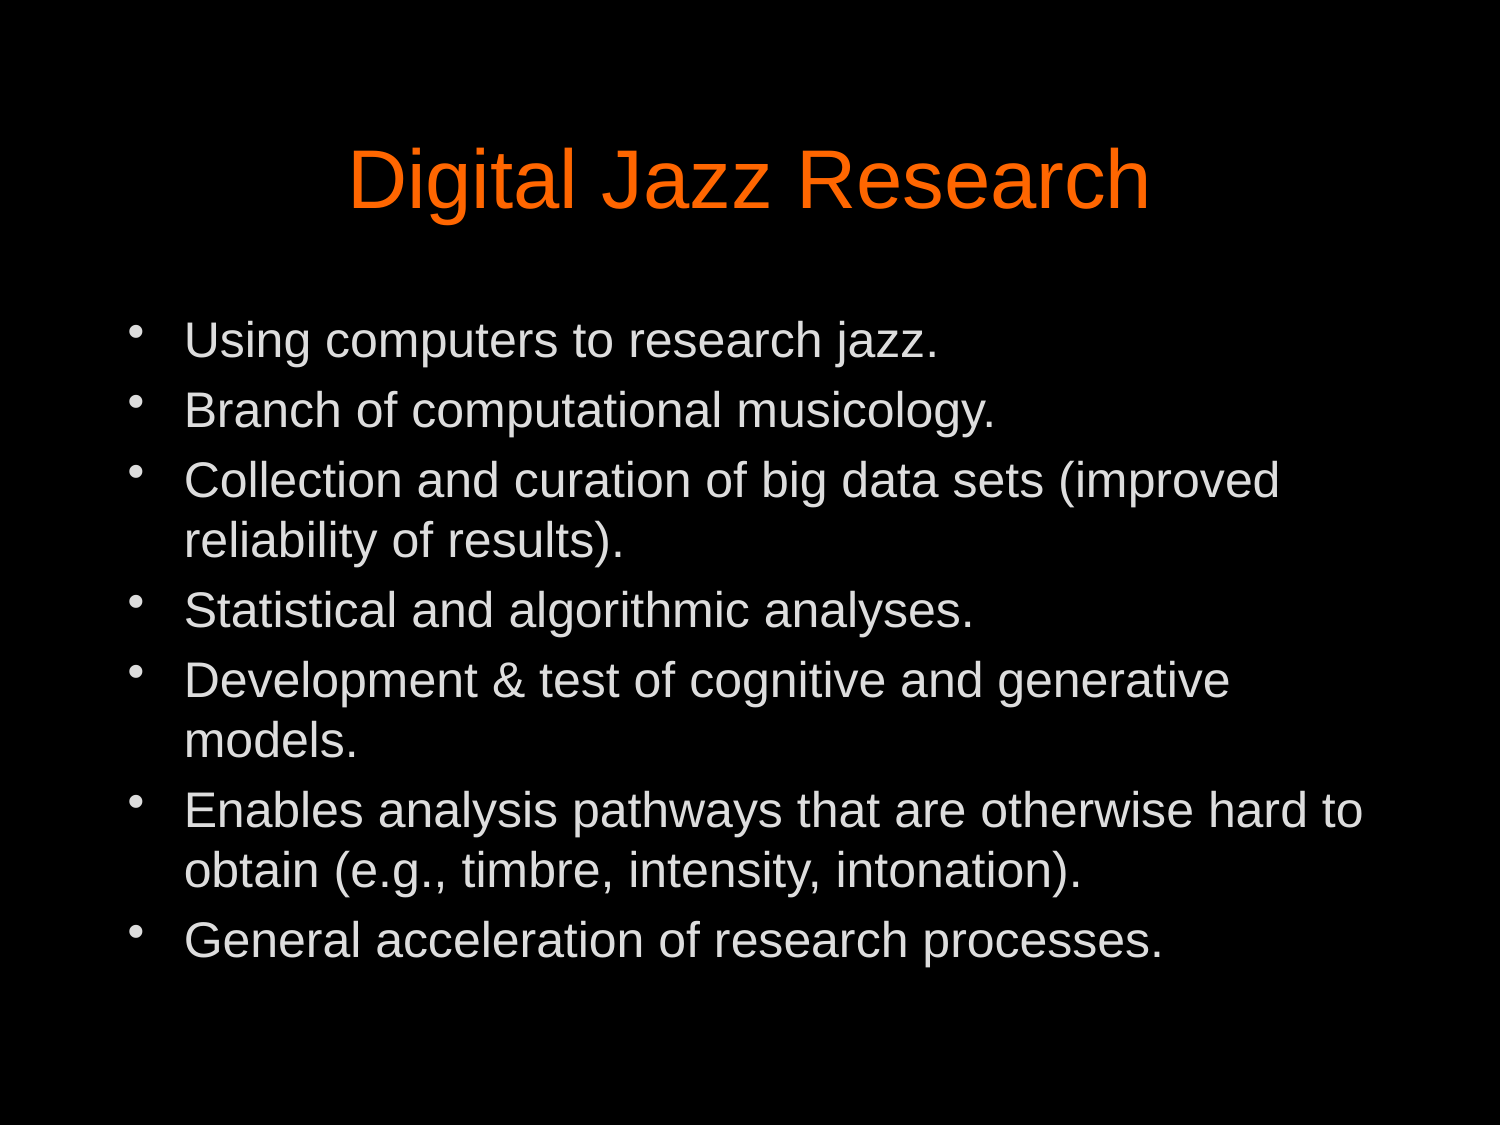

# Digital Jazz Research
Using computers to research jazz.
Branch of computational musicology.
Collection and curation of big data sets (improved reliability of results).
Statistical and algorithmic analyses.
Development & test of cognitive and generative models.
Enables analysis pathways that are otherwise hard to obtain (e.g., timbre, intensity, intonation).
General acceleration of research processes.